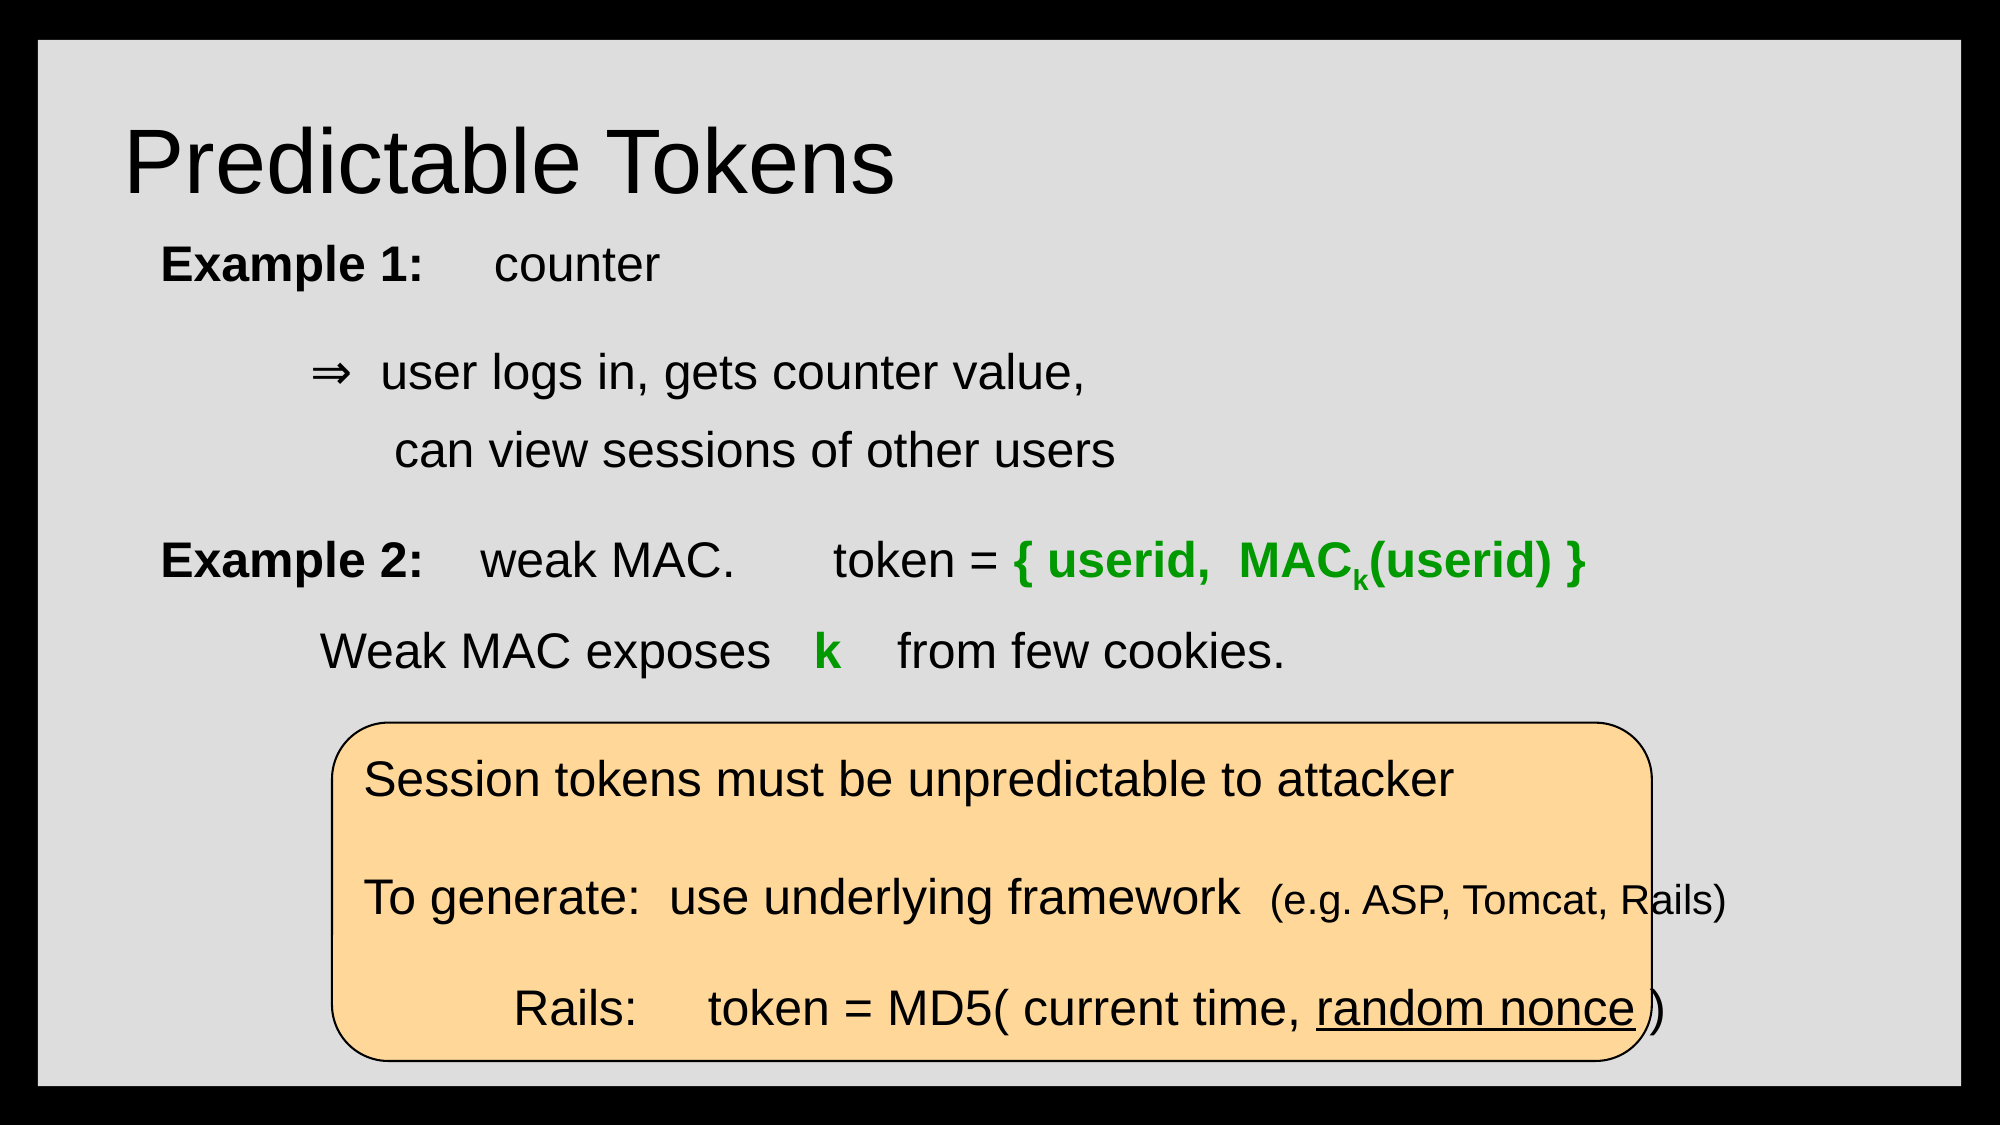

# Predictable Tokens
Example 1:     counter
 	⇒  user logs in, gets counter value,
       	      can view sessions of other users
Example 2:    weak MAC.       token = { userid,  MACk(userid) }
	Weak MAC exposes   k    from few cookies.

Session tokens must be unpredictable to attacker
To generate:  use underlying framework  (e.g. ASP, Tomcat, Rails)
    	Rails:     token = MD5( current time, random nonce )